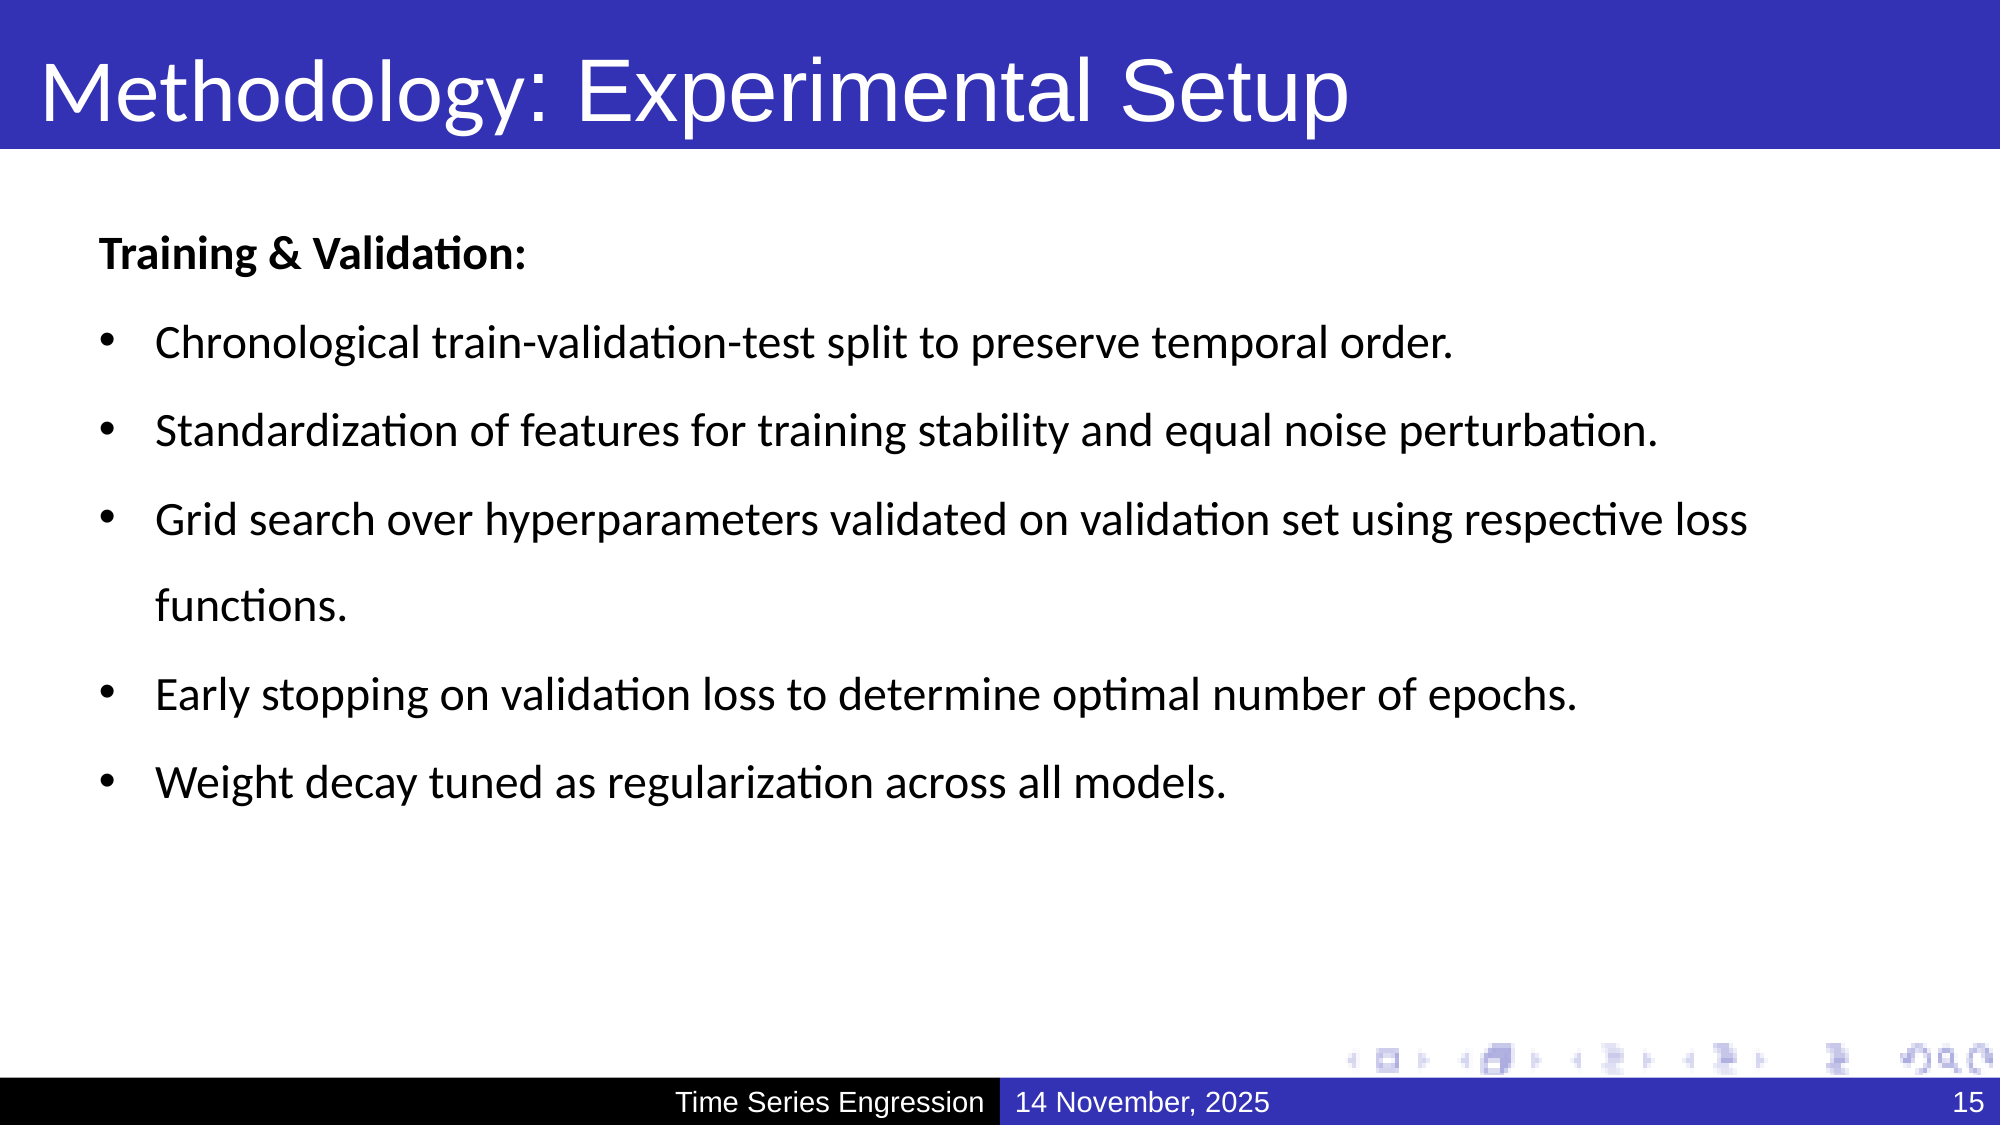

# Methodology: Experimental Setup

Training & Validation:
Chronological train-validation-test split to preserve temporal order.
Standardization of features for training stability and equal noise perturbation.
Grid search over hyperparameters validated on validation set using respective loss functions.
Early stopping on validation loss to determine optimal number of epochs.
Weight decay tuned as regularization across all models.
Time Series Engression
14 November, 2025
15